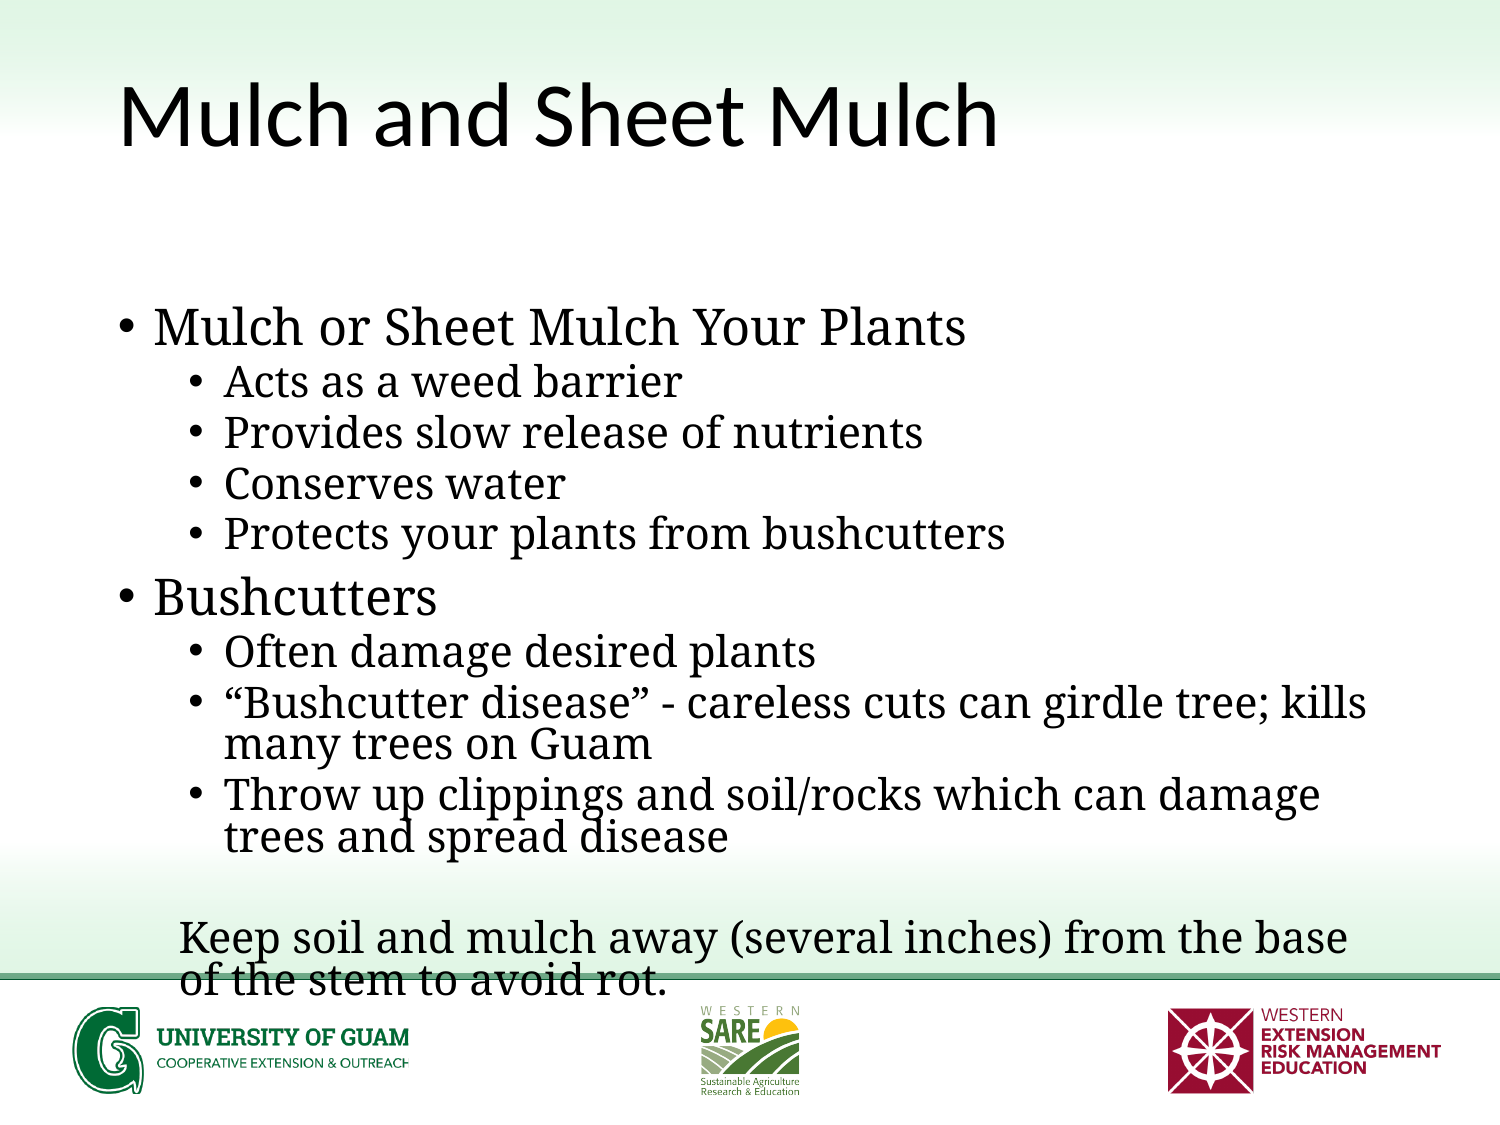

# Mulch and Sheet Mulch
Mulch or Sheet Mulch Your Plants
Acts as a weed barrier
Provides slow release of nutrients
Conserves water
Protects your plants from bushcutters
Bushcutters
Often damage desired plants
“Bushcutter disease” - careless cuts can girdle tree; kills many trees on Guam
Throw up clippings and soil/rocks which can damage trees and spread disease

Keep soil and mulch away (several inches) from the base of the stem to avoid rot.